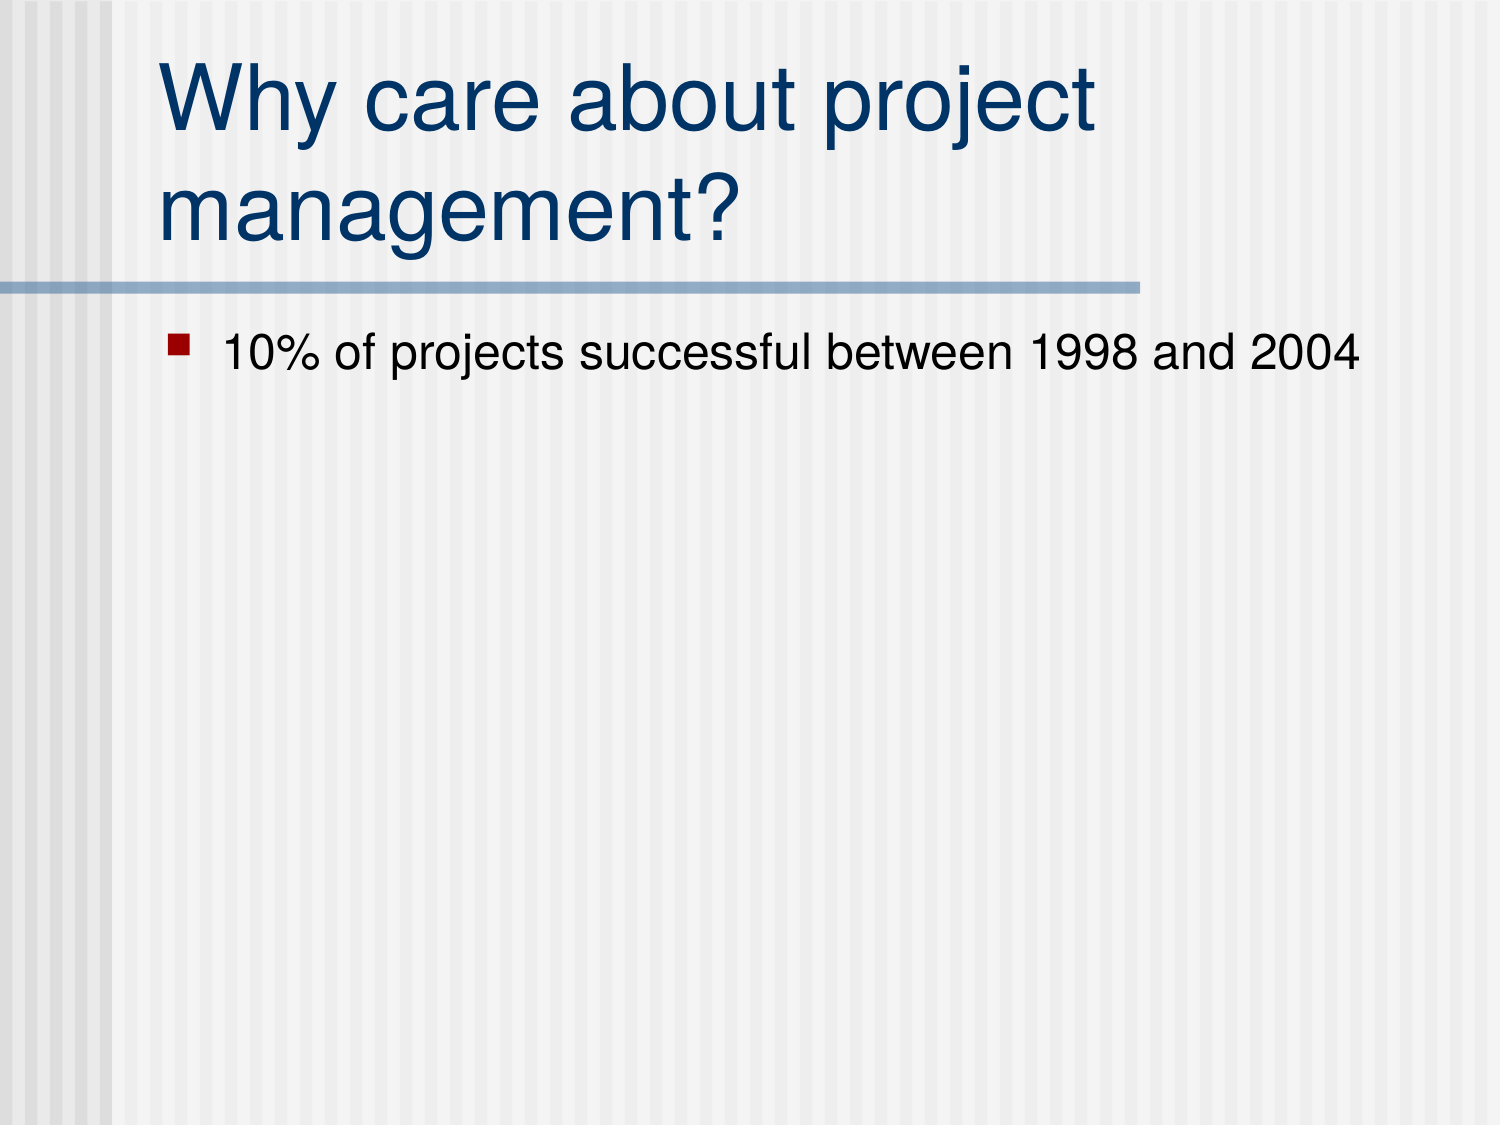

# Why care about project management?
10% of projects successful between 1998 and 2004